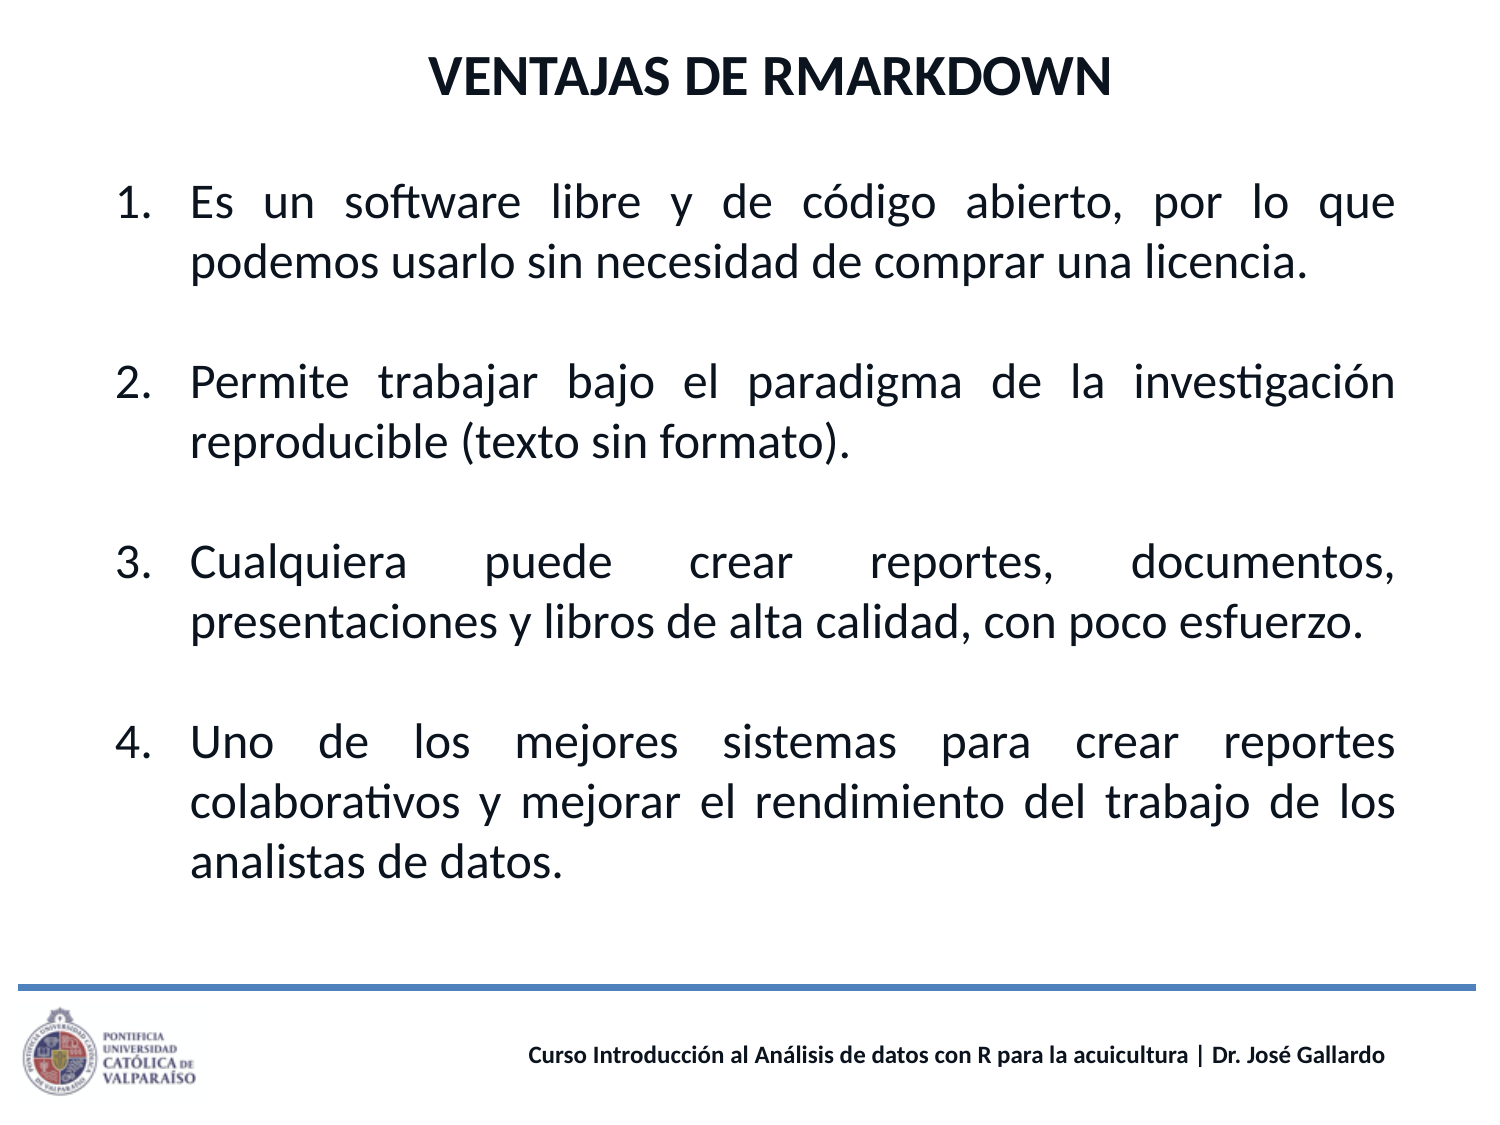

VENTAJAS DE RMARKDOWN
Es un software libre y de código abierto, por lo que podemos usarlo sin necesidad de comprar una licencia.

Permite trabajar bajo el paradigma de la investigación reproducible (texto sin formato).

Cualquiera puede crear reportes, documentos, presentaciones y libros de alta calidad, con poco esfuerzo.

Uno de los mejores sistemas para crear reportes colaborativos y mejorar el rendimiento del trabajo de los analistas de datos.